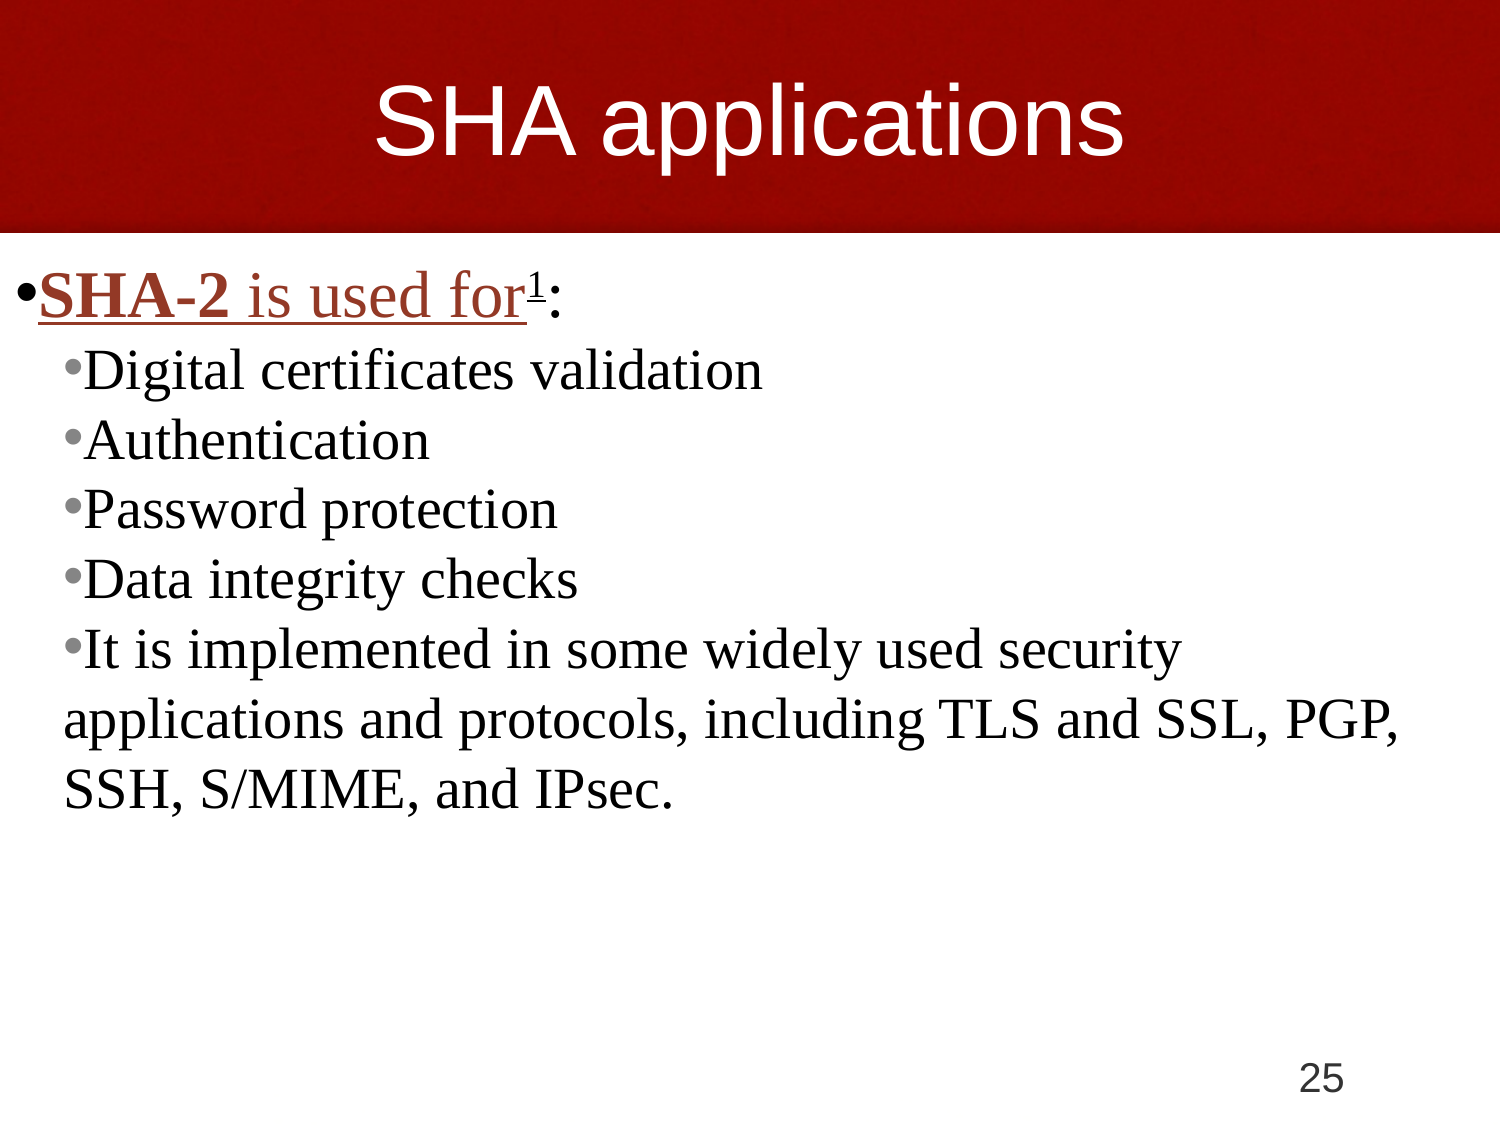

# SHA applications
SHA-2 is used for1:
Digital certificates validation
Authentication
Password protection
Data integrity checks
It is implemented in some widely used security applications and protocols, including TLS and SSL, PGP, SSH, S/MIME, and IPsec.

25